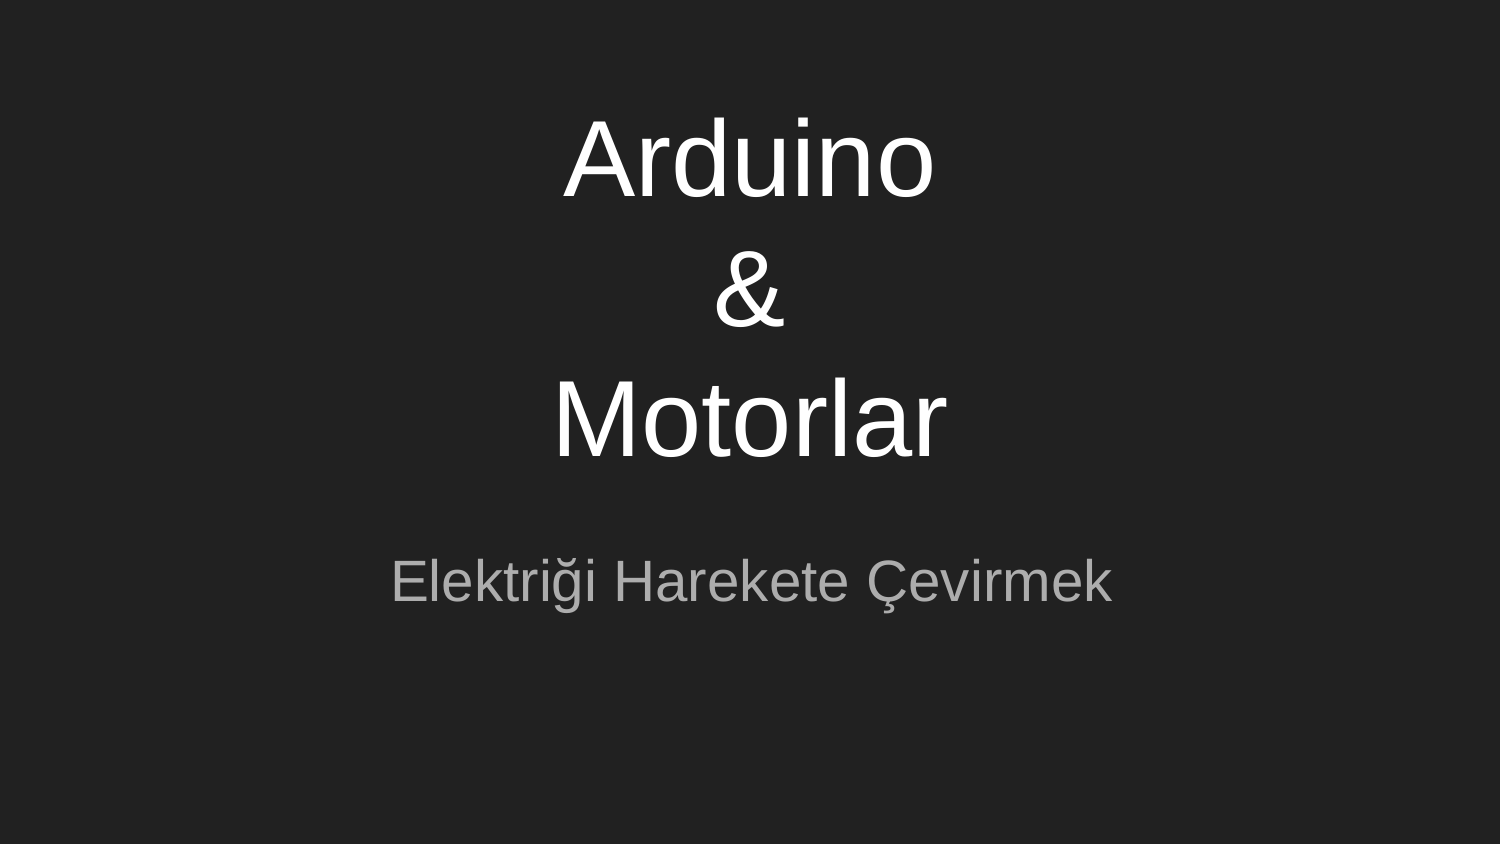

# Arduino & Motorlar
Elektriği Harekete Çevirmek